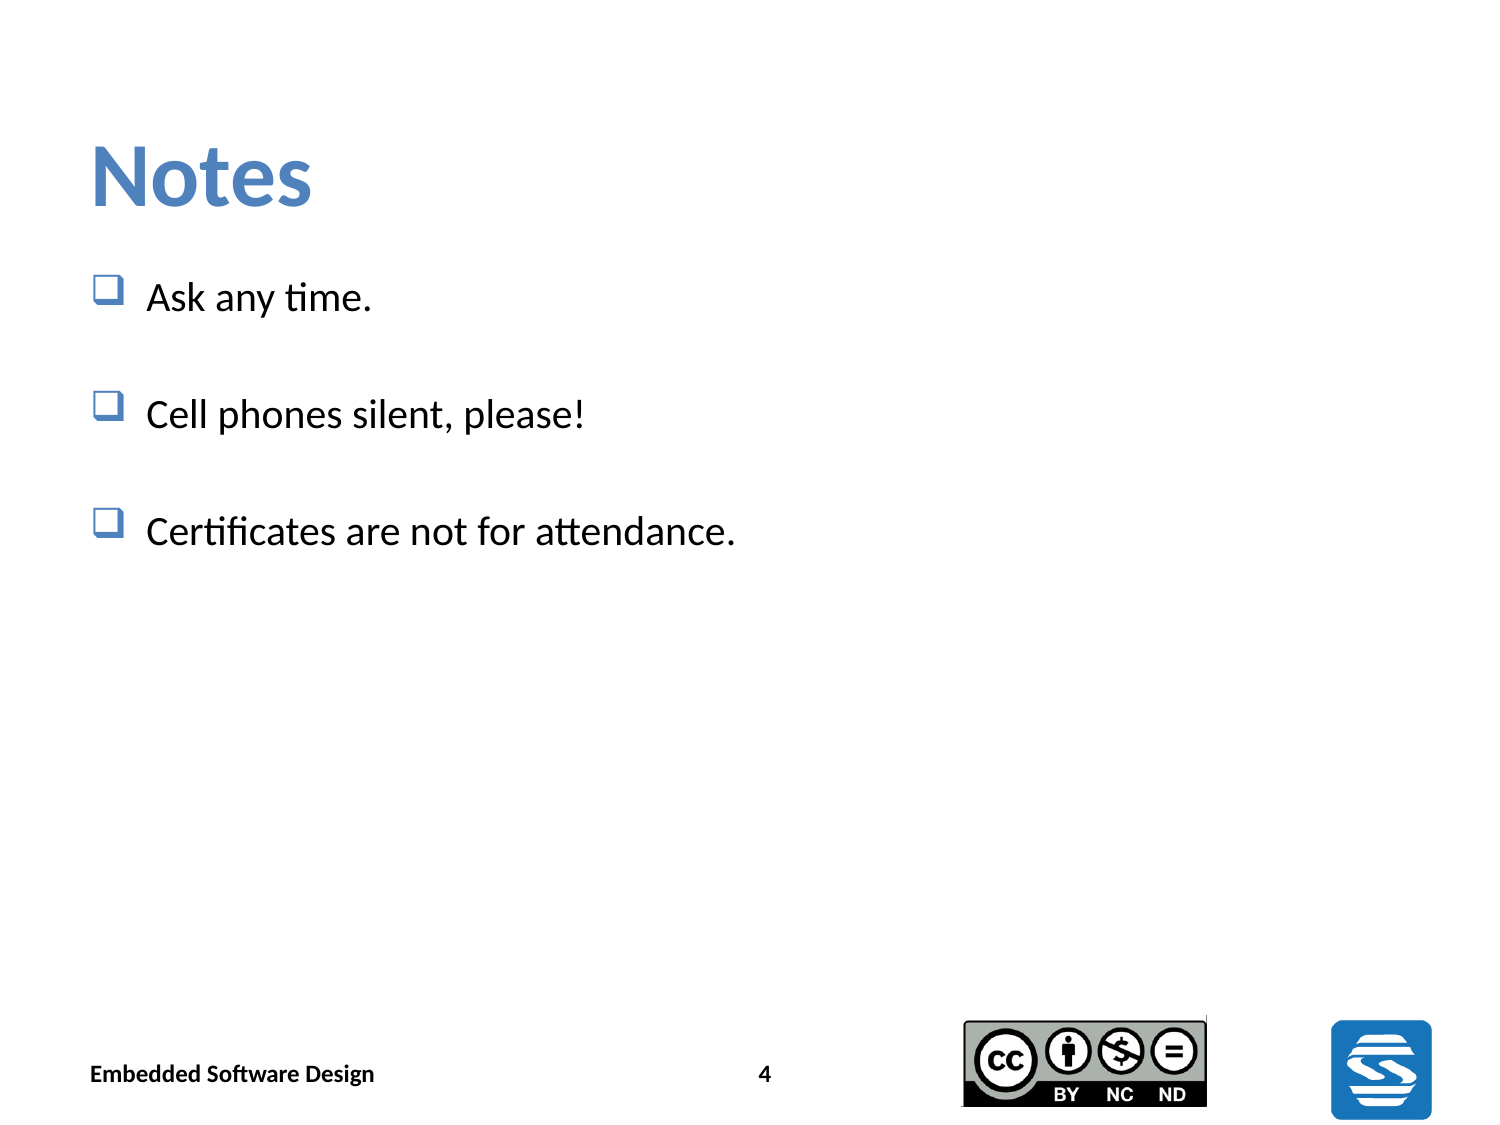

# Notes
Ask any time.

Cell phones silent, please!

Certificates are not for attendance.

Embedded Software Design
4